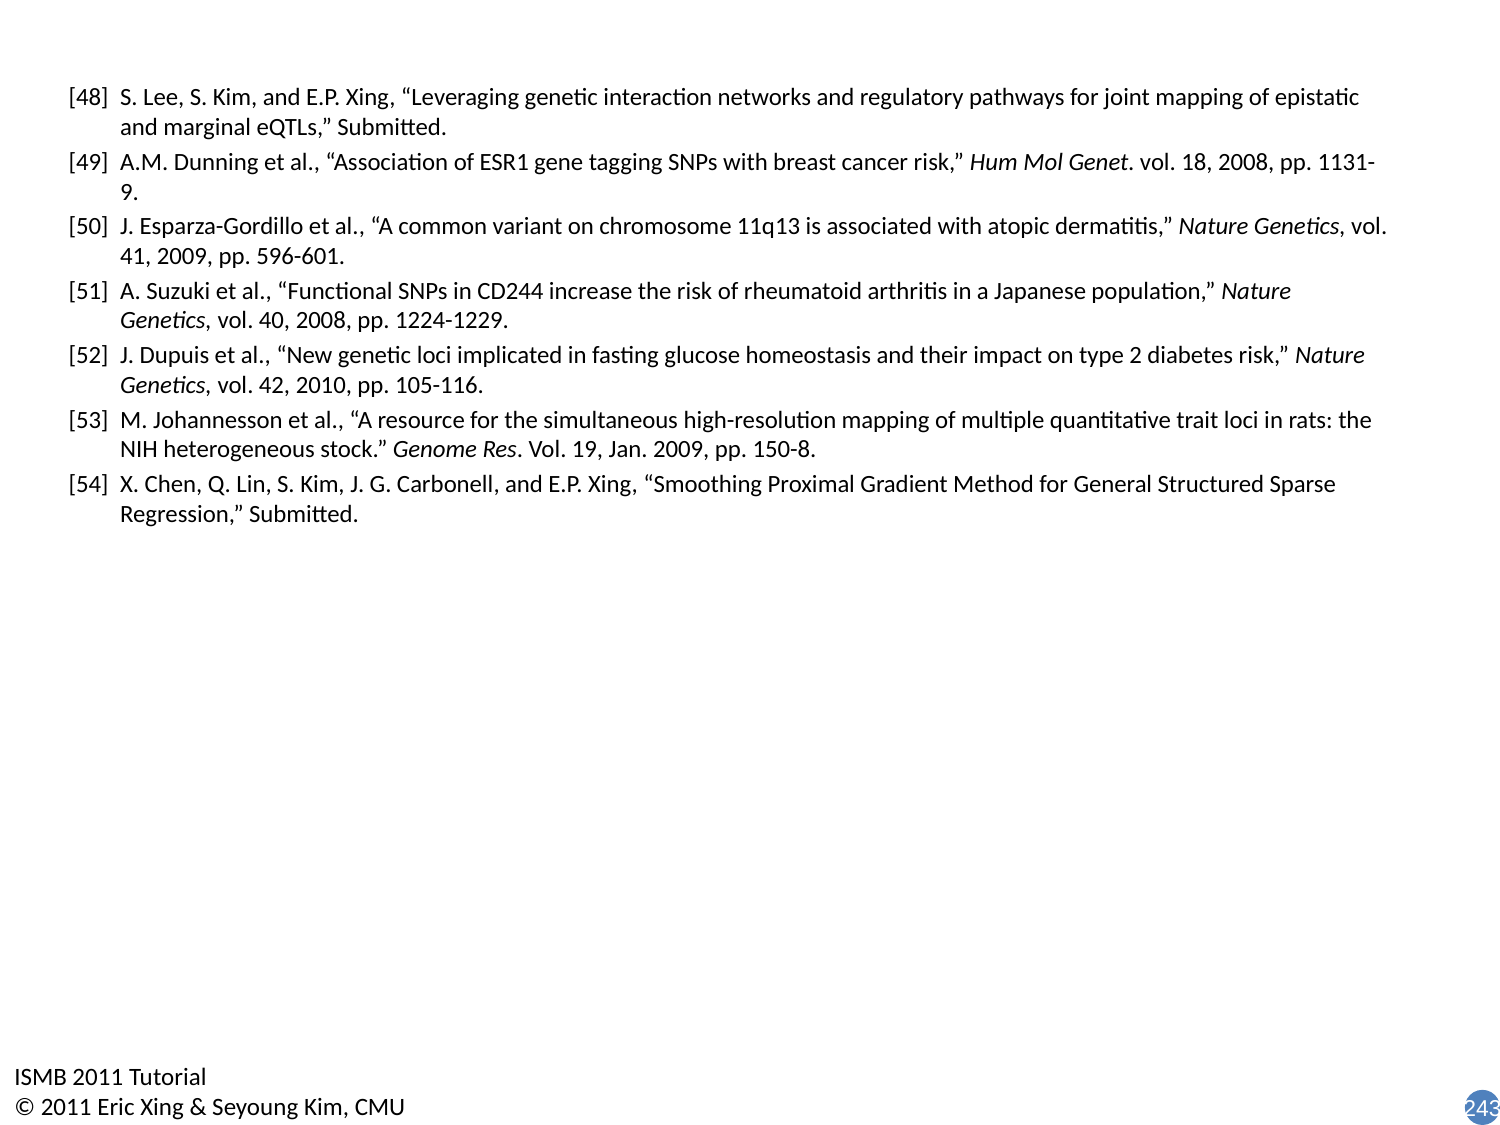

[48] 	S. Lee, S. Kim, and E.P. Xing, “Leveraging genetic interaction networks and regulatory pathways for joint mapping of epistatic and marginal eQTLs,” Submitted.
[49] 	A.M. Dunning et al., “Association of ESR1 gene tagging SNPs with breast cancer risk,” Hum Mol Genet. vol. 18, 2008, pp. 1131-9.
[50] 	J. Esparza-Gordillo et al., “A common variant on chromosome 11q13 is associated with atopic dermatitis,” Nature Genetics, vol. 41, 2009, pp. 596-601.
[51] 	A. Suzuki et al., “Functional SNPs in CD244 increase the risk of rheumatoid arthritis in a Japanese population,” Nature Genetics, vol. 40, 2008, pp. 1224-1229.
[52] 	J. Dupuis et al., “New genetic loci implicated in fasting glucose homeostasis and their impact on type 2 diabetes risk,” Nature Genetics, vol. 42, 2010, pp. 105-116.
[53] 	M. Johannesson et al., “A resource for the simultaneous high-resolution mapping of multiple quantitative trait loci in rats: the NIH heterogeneous stock.” Genome Res. Vol. 19, Jan. 2009, pp. 150-8.
[54] 	X. Chen, Q. Lin, S. Kim, J. G. Carbonell, and E.P. Xing, “Smoothing Proximal Gradient Method for General Structured Sparse Regression,” Submitted.